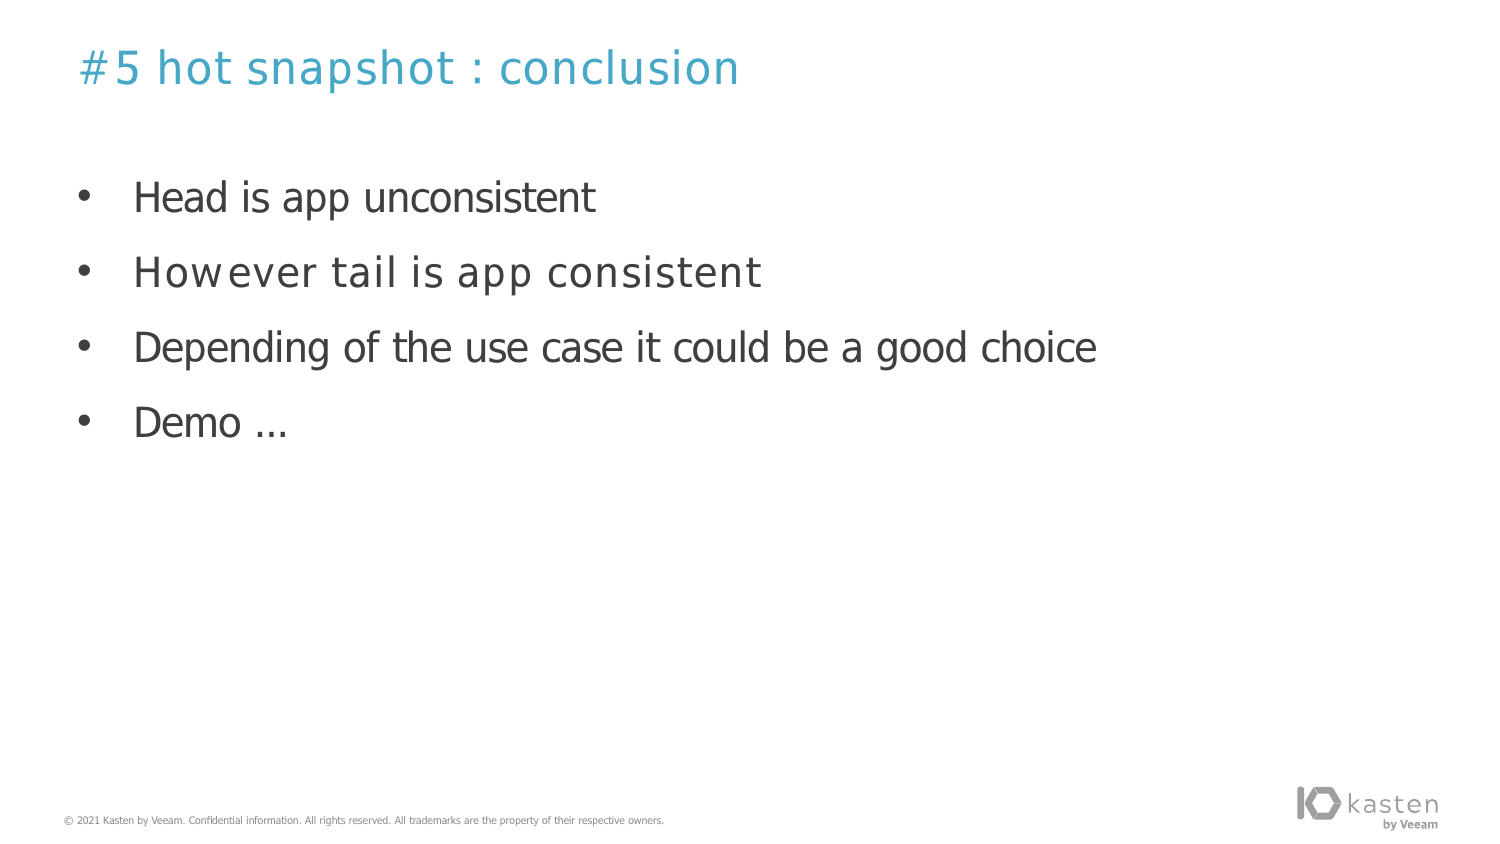

# #5 hot snapshot : conclusion
Head is app unconsistent
However tail is app consistent
Depending of the use case it could be a good choice
Demo …